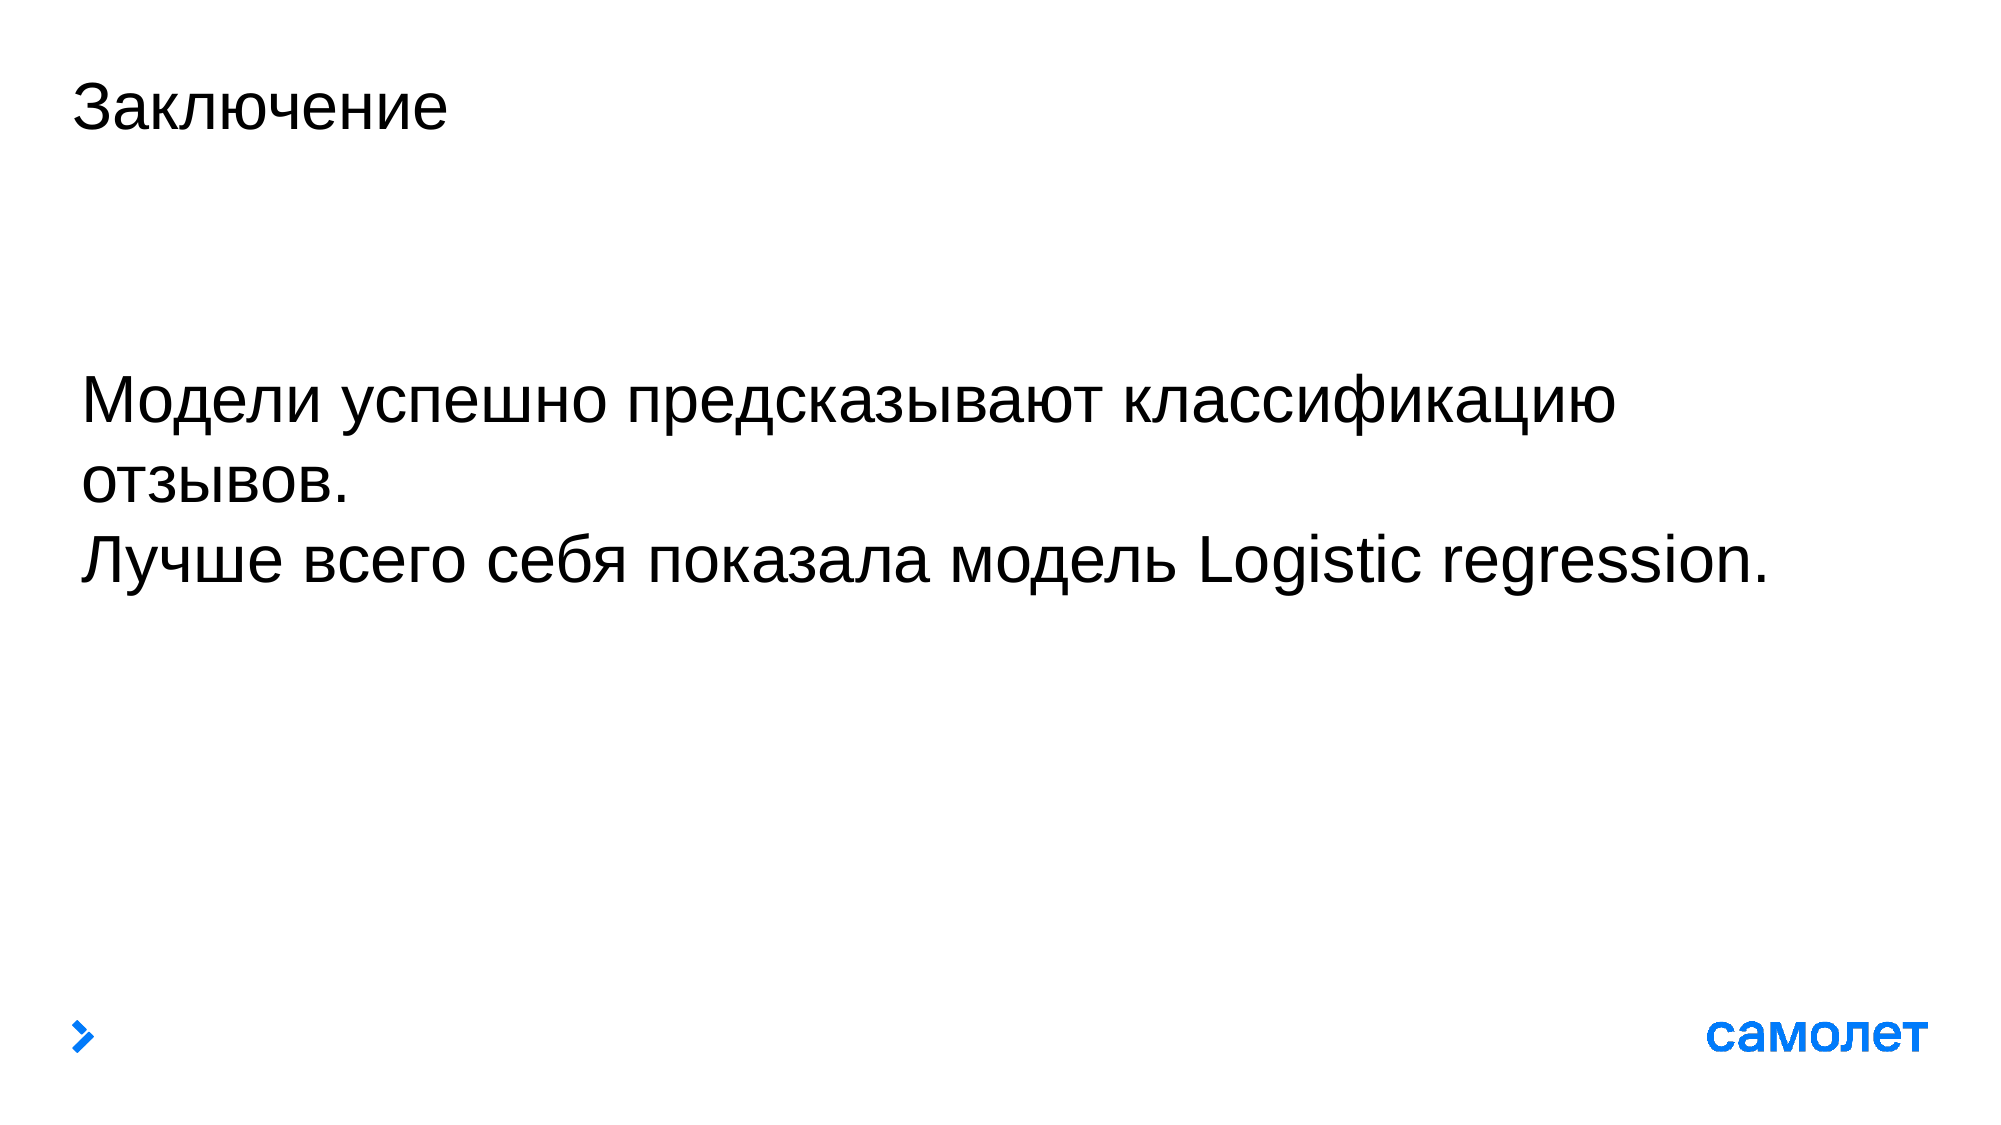

# Заключение
Модели успешно предсказывают классификацию отзывов.
Лучше всего себя показала модель Logistic regression.